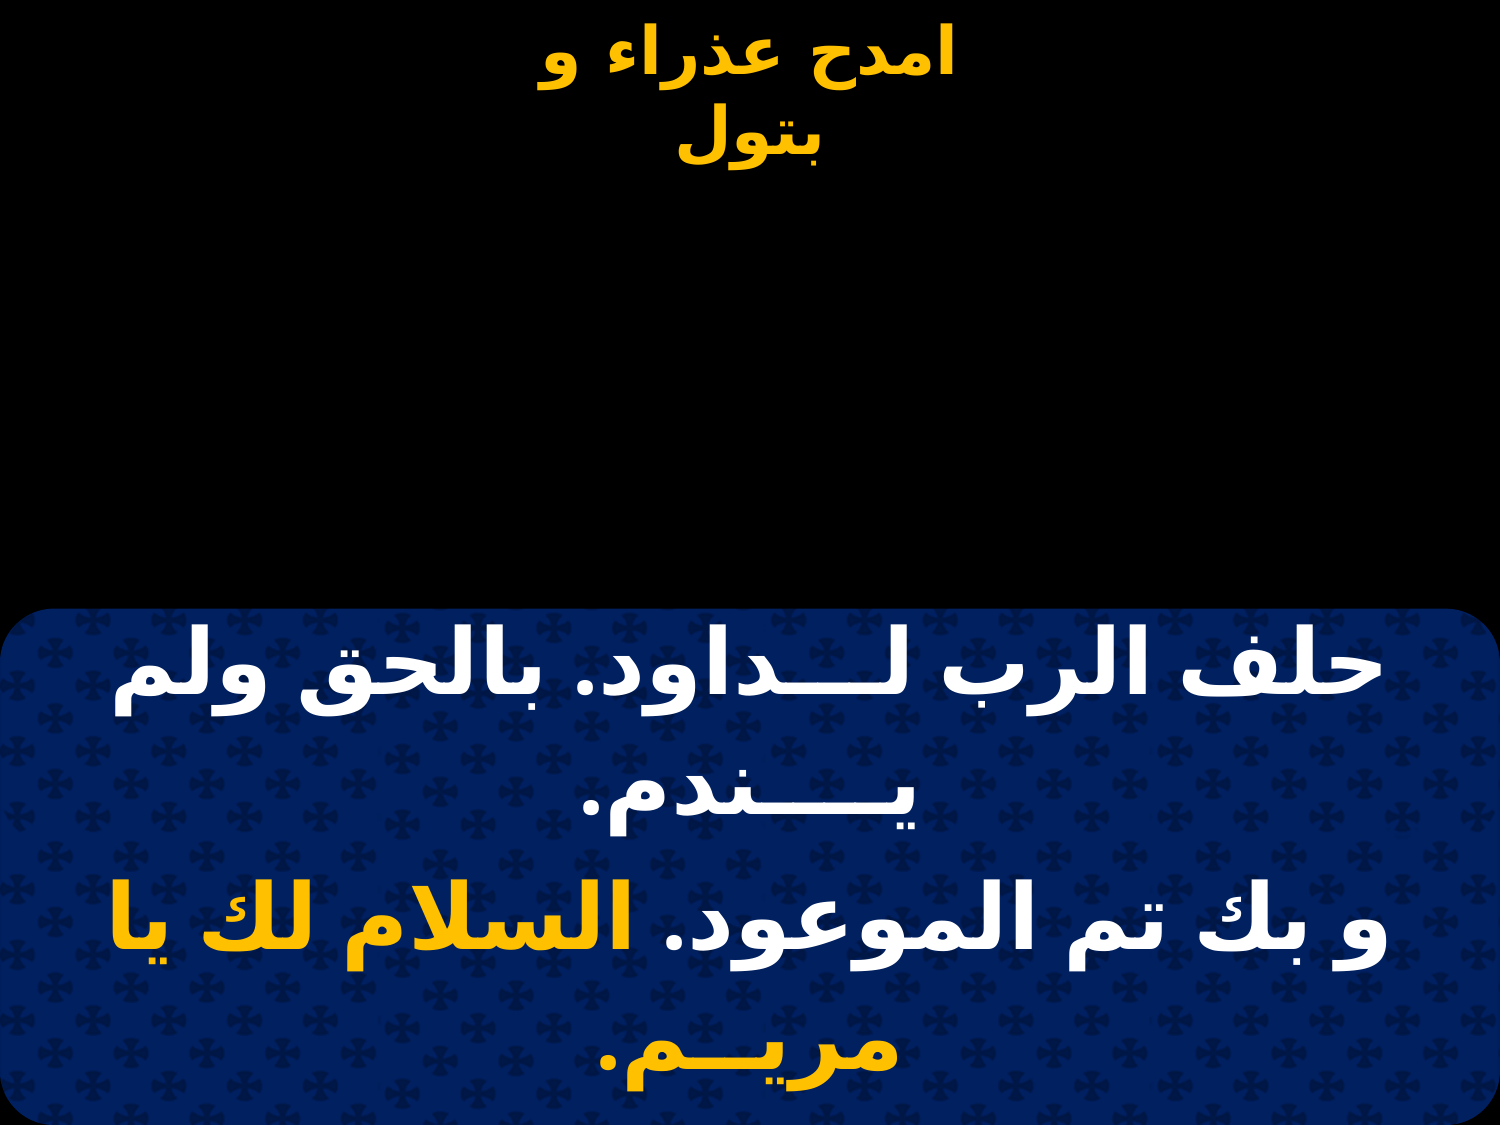

#
| حلف الرب لـــداود. بالحق ولم يــــندم. |
| --- |
| و بك تم الموعود. السلام لك يا مريــم. |
|  |
| خلص ابنك آدم وبنيــه. من نيران جهـــنم. |
| ورده إلى نعيم كان فيه. السلام لك يا مريــم. |